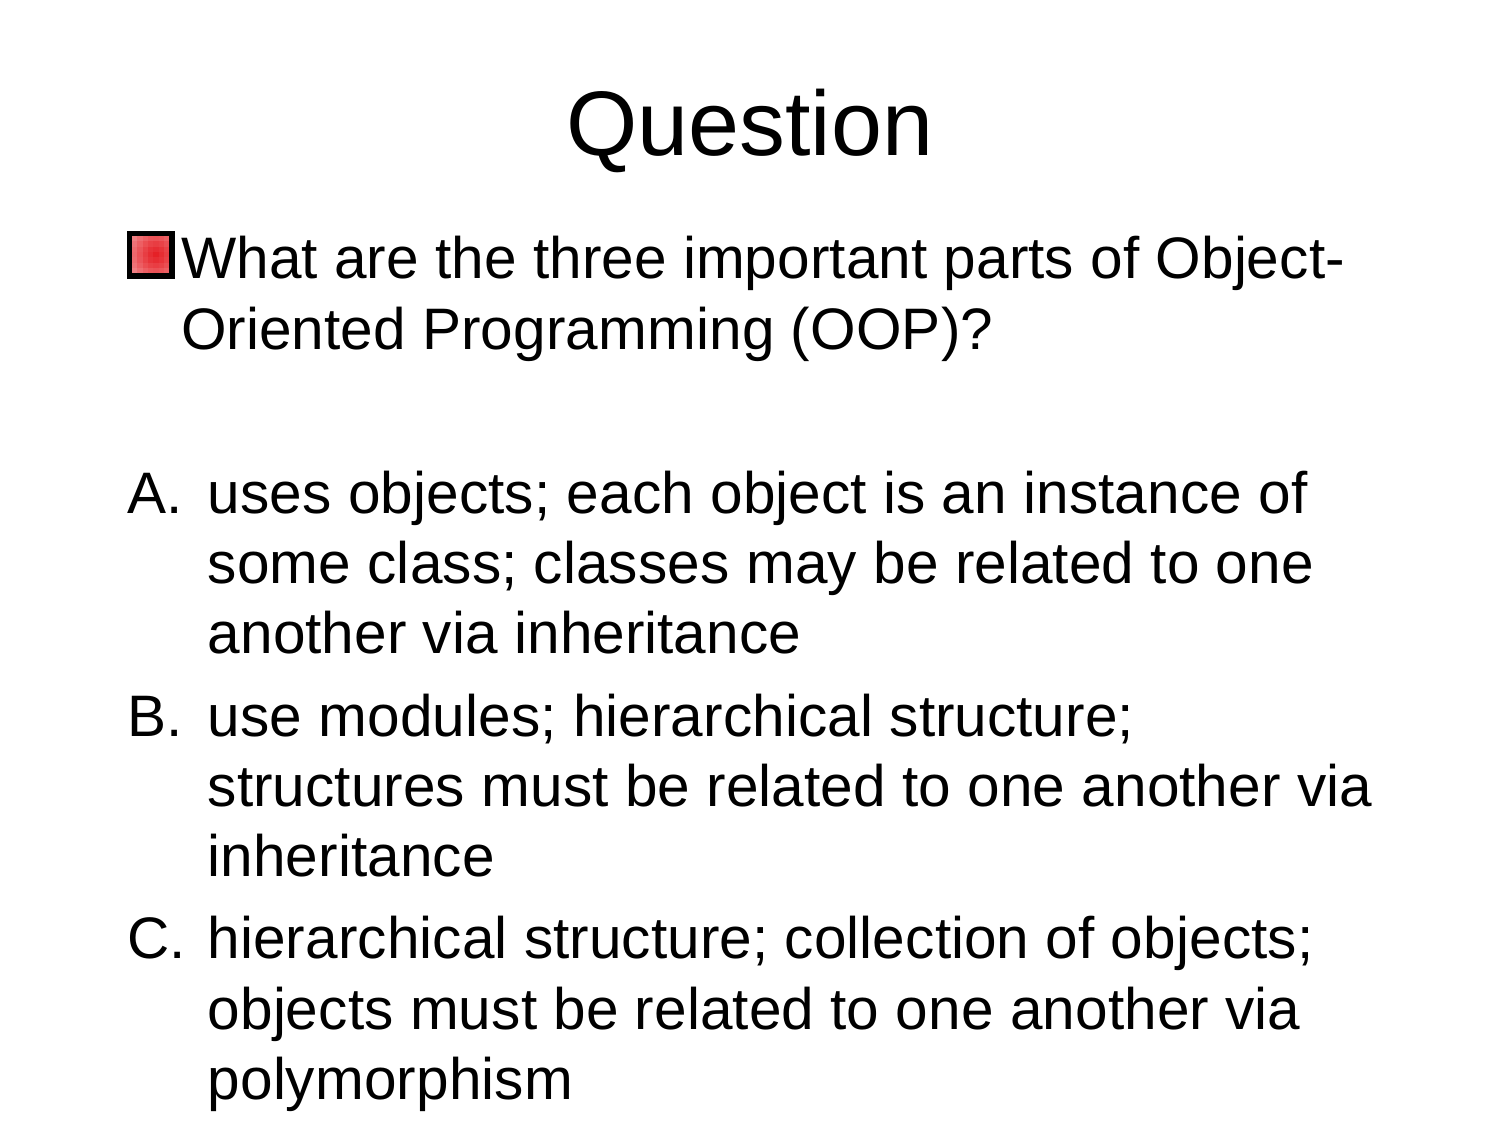

# Question
What are the three important parts of Object-Oriented Programming (OOP)?

uses objects; each object is an instance of some class; classes may be related to one another via inheritance
use modules; hierarchical structure; structures must be related to one another via inheritance
hierarchical structure; collection of objects; objects must be related to one another via polymorphism